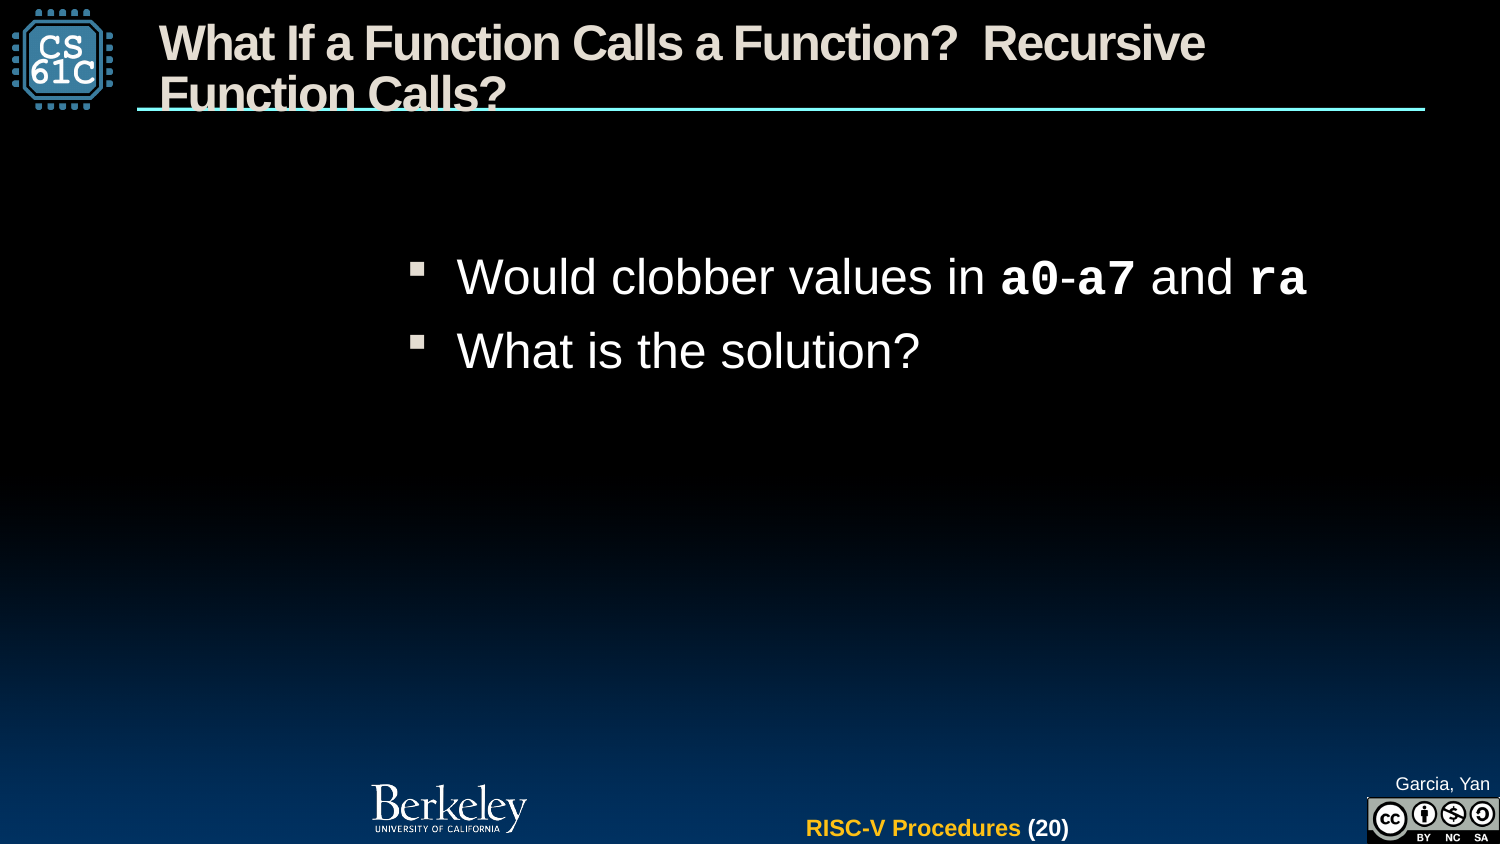

# What If a Function Calls a Function?  Recursive Function Calls?
Would clobber values in a0-a7 and ra
What is the solution?